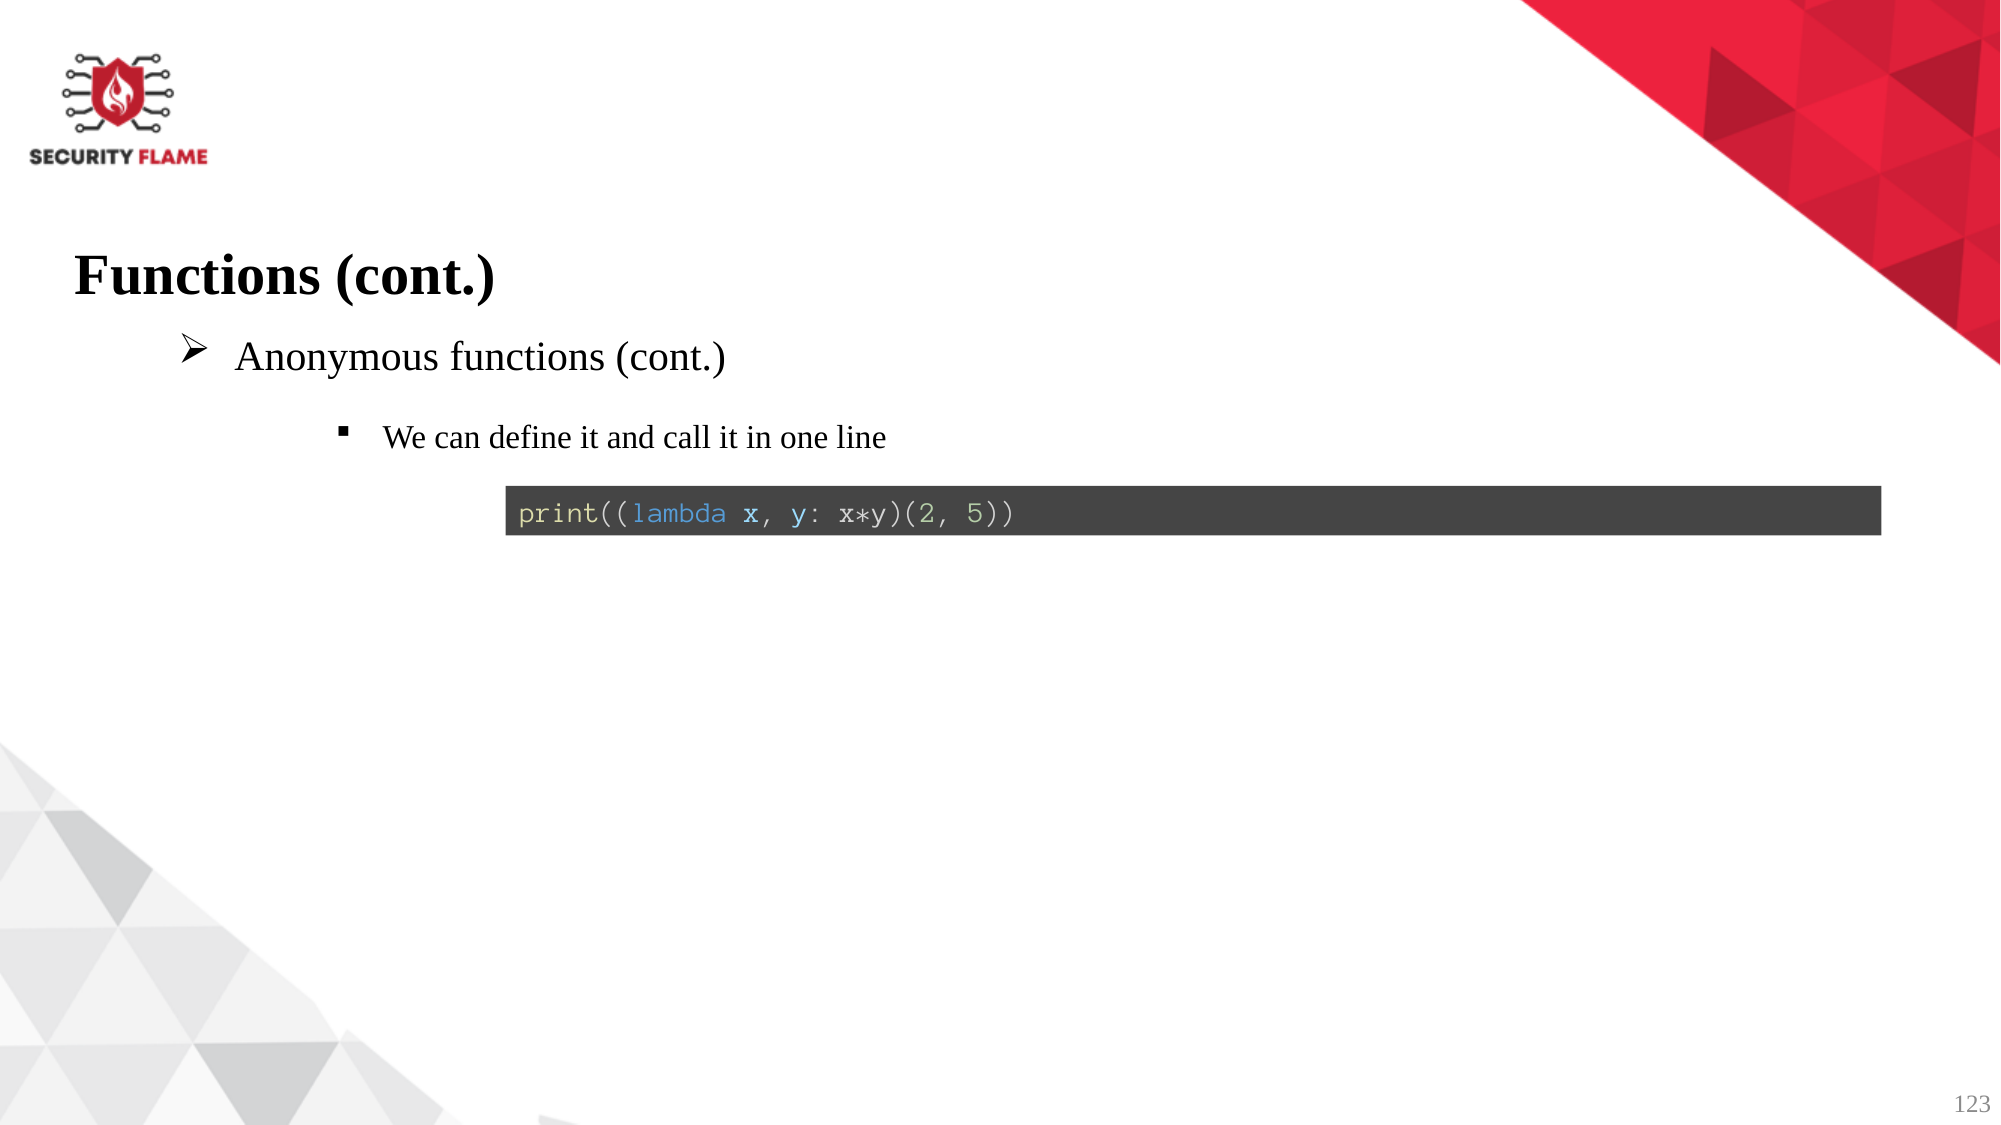

Functions (cont.)
Anonymous functions (cont.)
We can define it and call it in one line
print((lambda x, y: x*y)(2, 5))
123